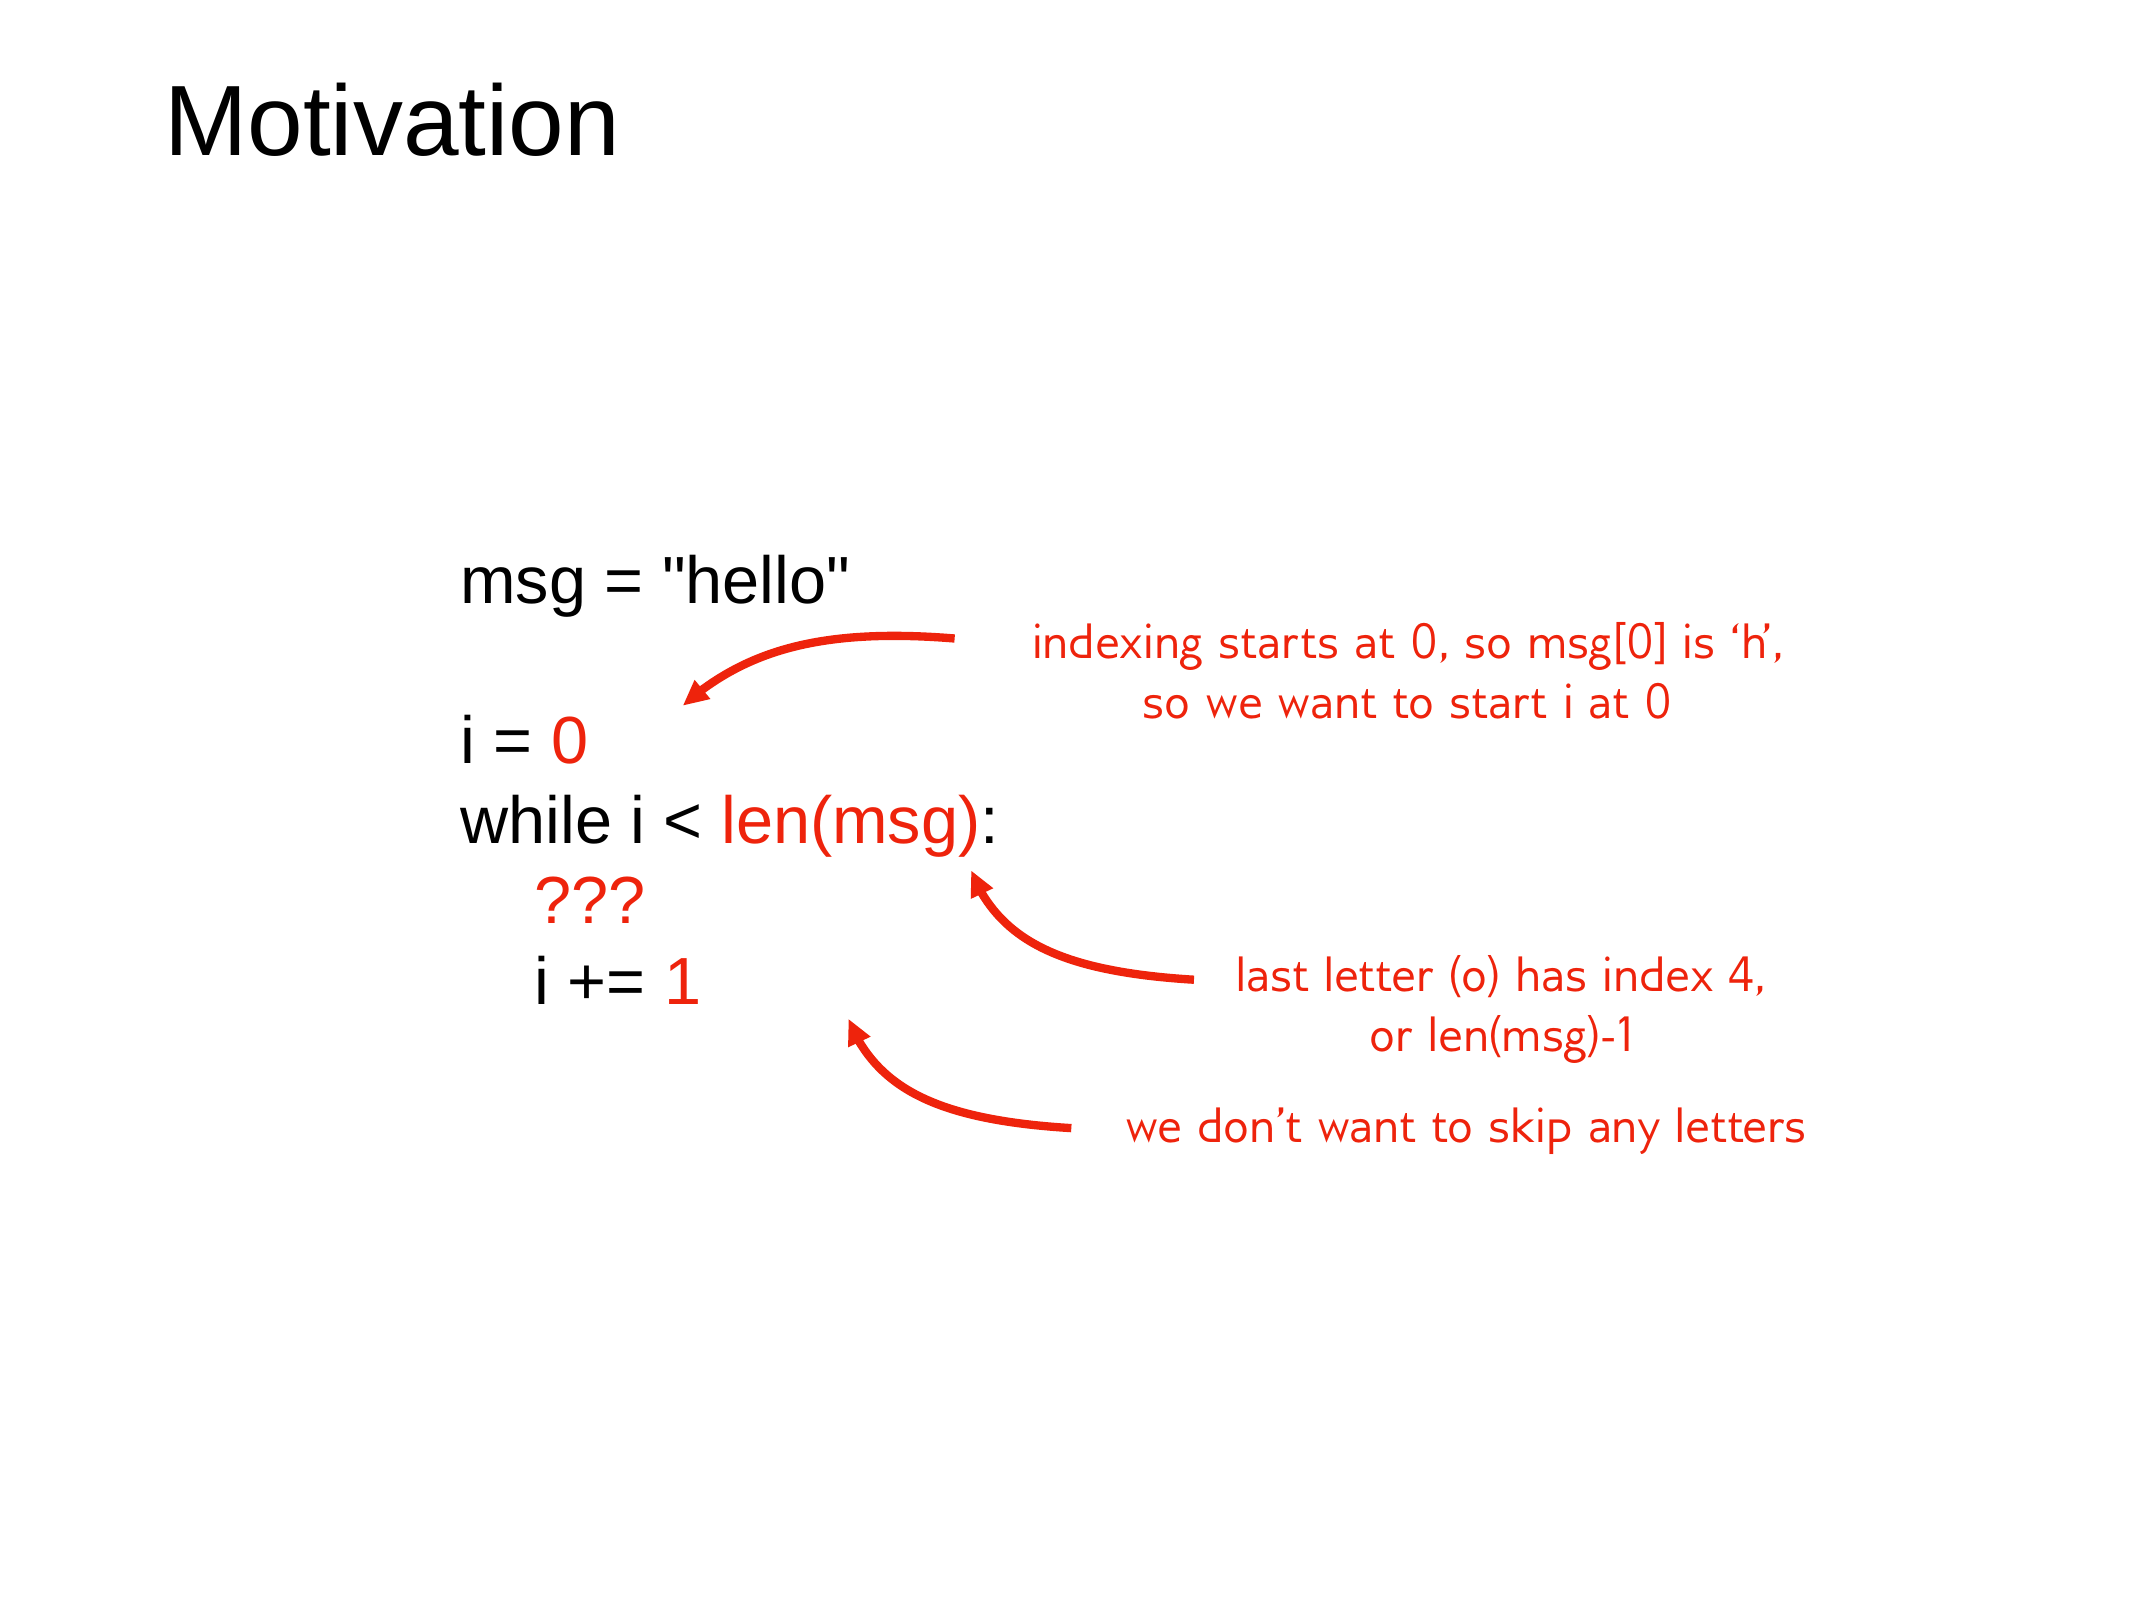

# Motivation
msg = "hello"

i = 0
while i < len(msg):
    ???
    i += 1
indexing starts at 0, so msg[0] is ‘h’,
so we want to start i at 0

last letter (o) has index 4,
or len(msg)-1

we don’t want to skip any letters